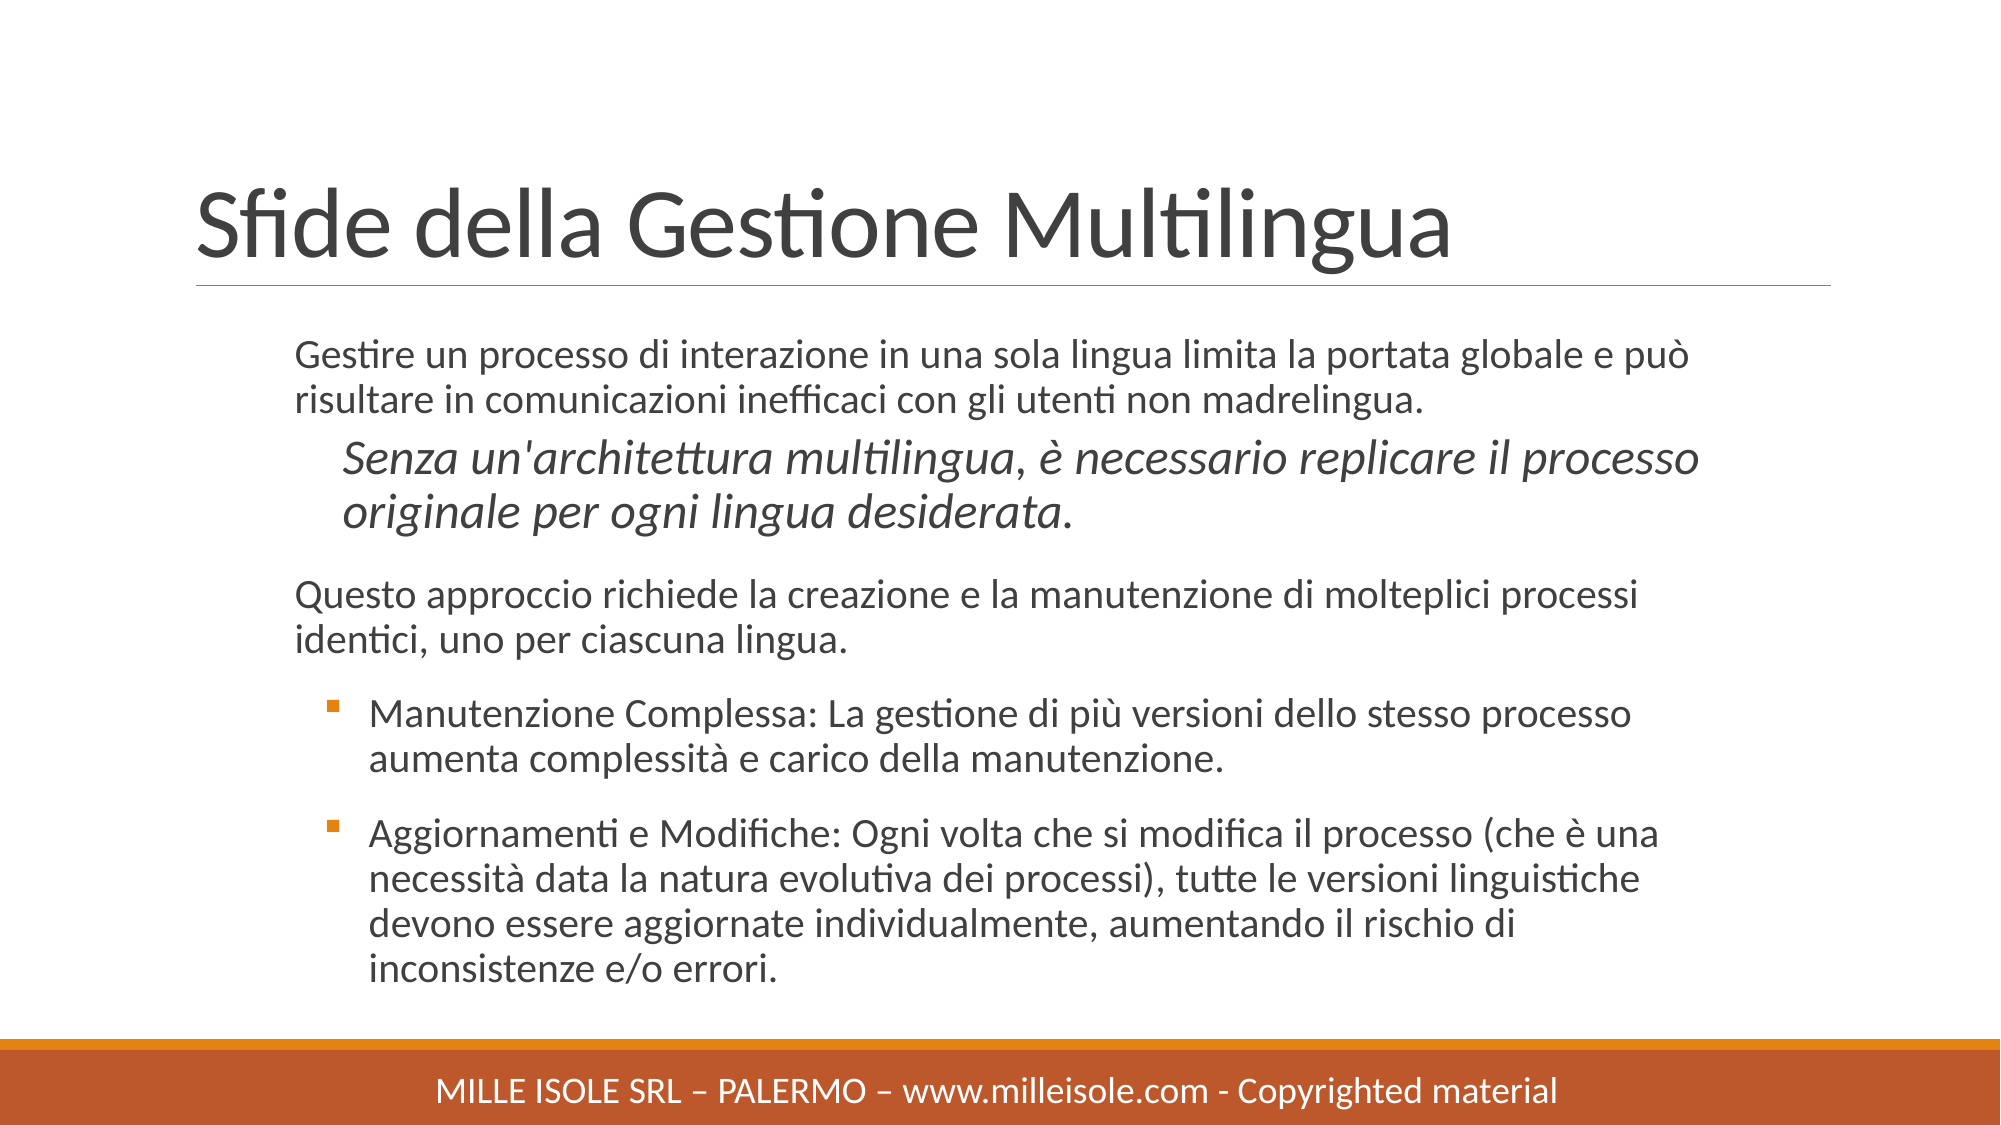

# Sfide della Gestione Multilingua
Gestire un processo di interazione in una sola lingua limita la portata globale e può risultare in comunicazioni inefficaci con gli utenti non madrelingua.
Senza un'architettura multilingua, è necessario replicare il processo originale per ogni lingua desiderata.
Questo approccio richiede la creazione e la manutenzione di molteplici processi identici, uno per ciascuna lingua.
Manutenzione Complessa: La gestione di più versioni dello stesso processo aumenta complessità e carico della manutenzione.
Aggiornamenti e Modifiche: Ogni volta che si modifica il processo (che è una necessità data la natura evolutiva dei processi), tutte le versioni linguistiche devono essere aggiornate individualmente, aumentando il rischio di inconsistenze e/o errori.